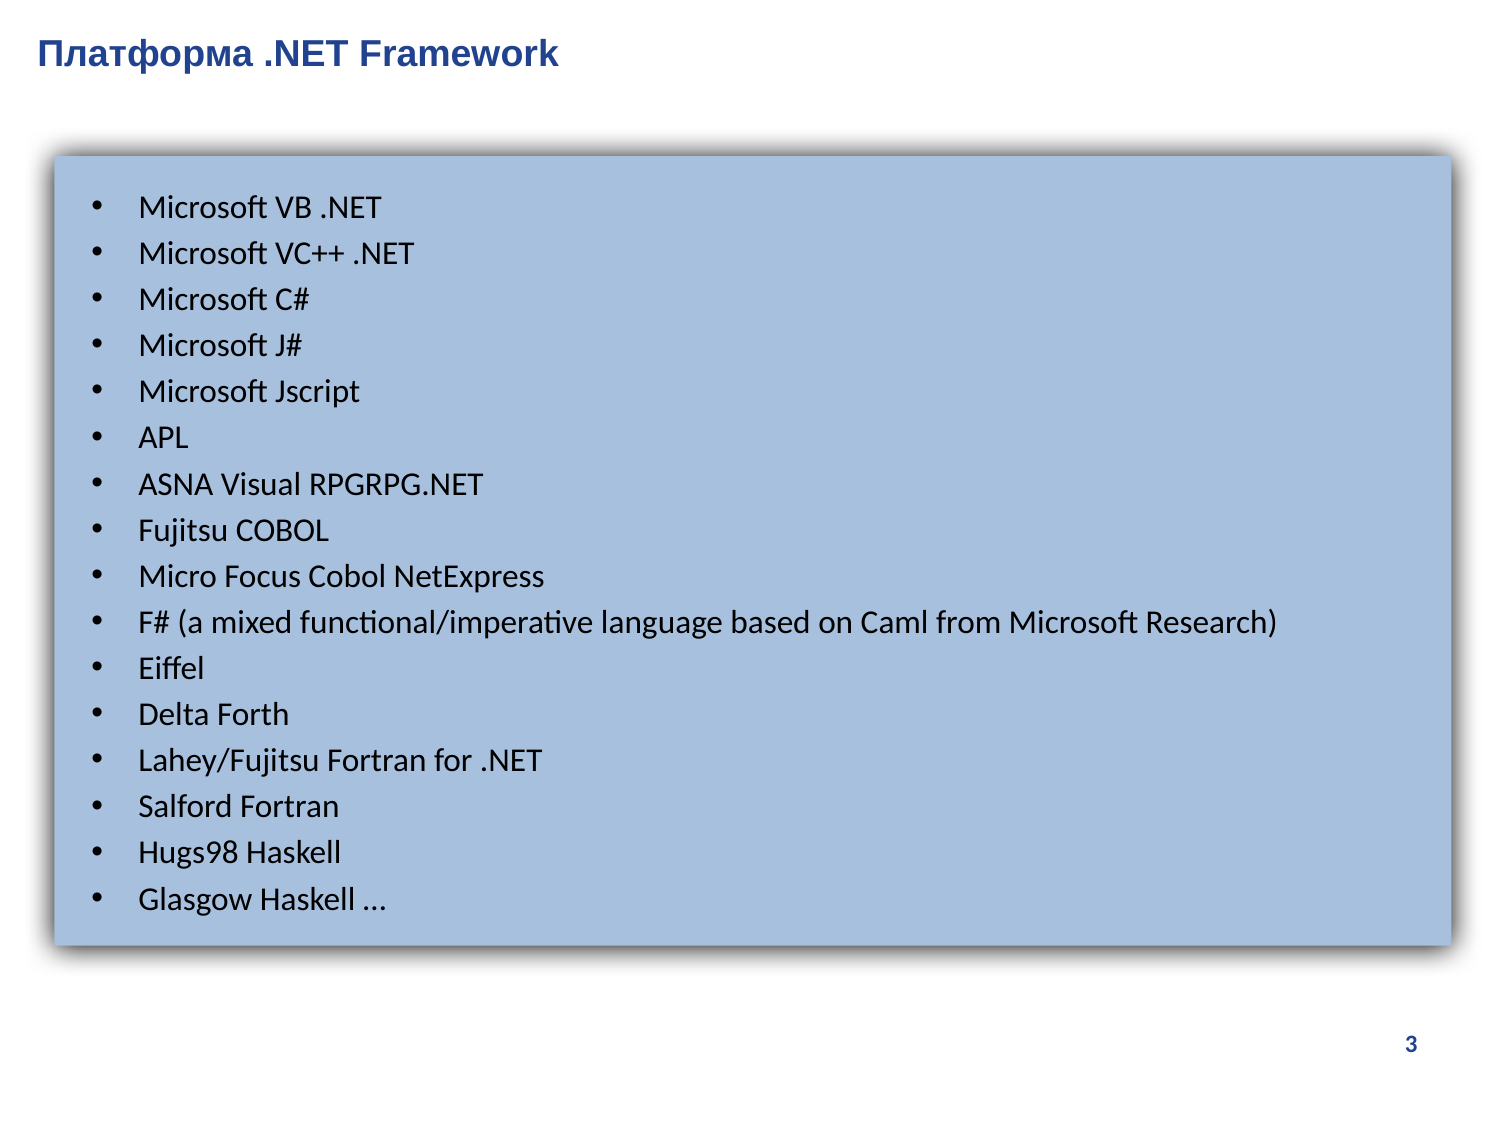

# Платформа .NET Framework
Microsoft VB .NET
Microsoft VC++ .NET
Microsoft C#
Microsoft J#
Microsoft Jscript
APL
ASNA Visual RPGRPG.NET
Fujitsu COBOL
Micro Focus Cobol NetExpress
F# (a mixed functional/imperative language based on Caml from Microsoft Research)
Eiffel
Delta Forth
Lahey/Fujitsu Fortran for .NET
Salford Fortran
Hugs98 Haskell
Glasgow Haskell …
3